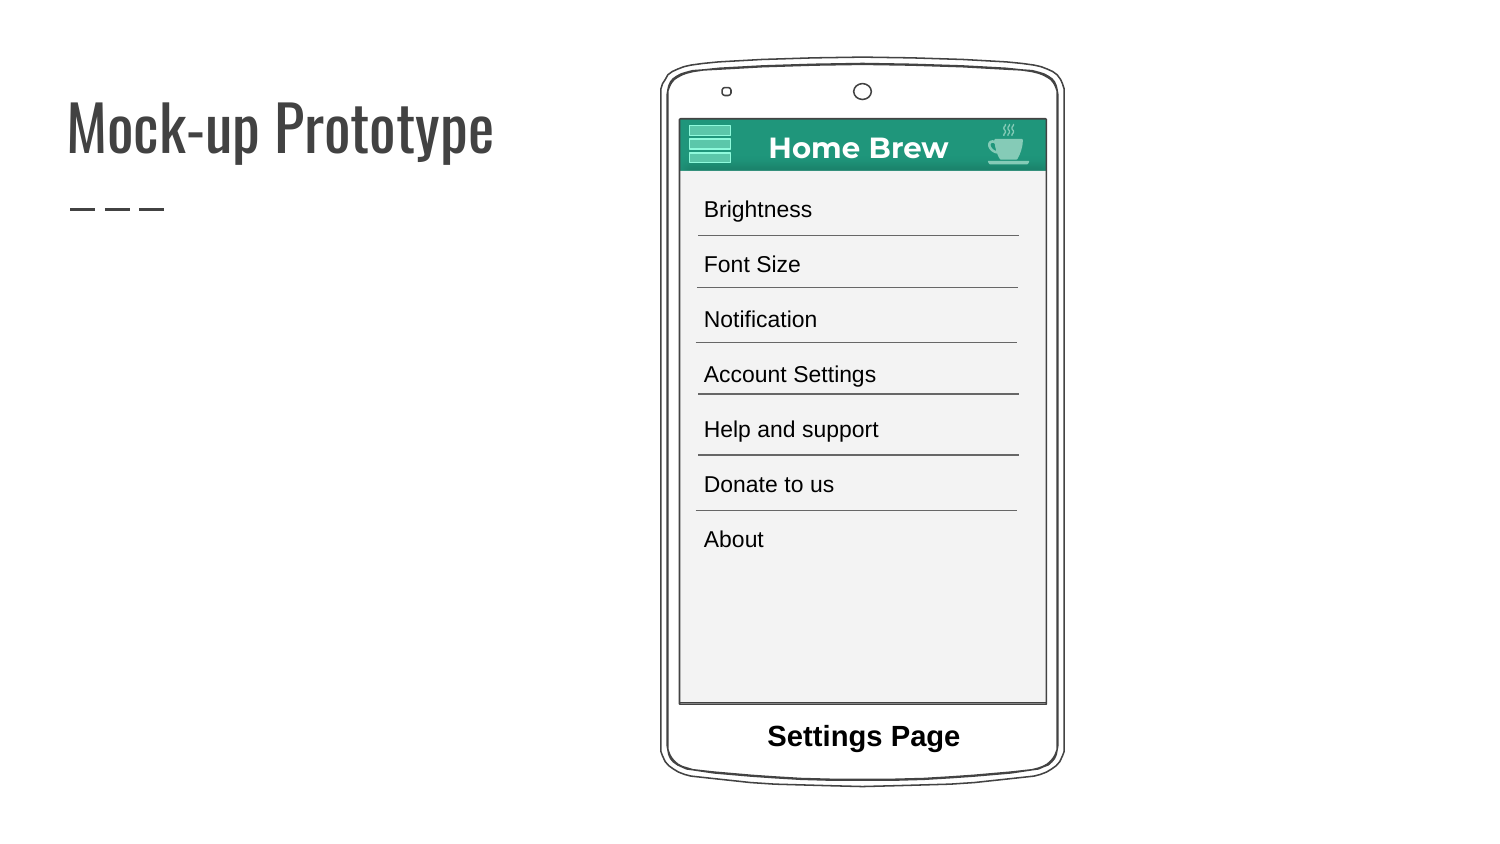

# Mock-up Prototype

Home Brew

Brightness

Font Size

Notification

Account Settings

Help and support

Donate to us

About
Settings Page